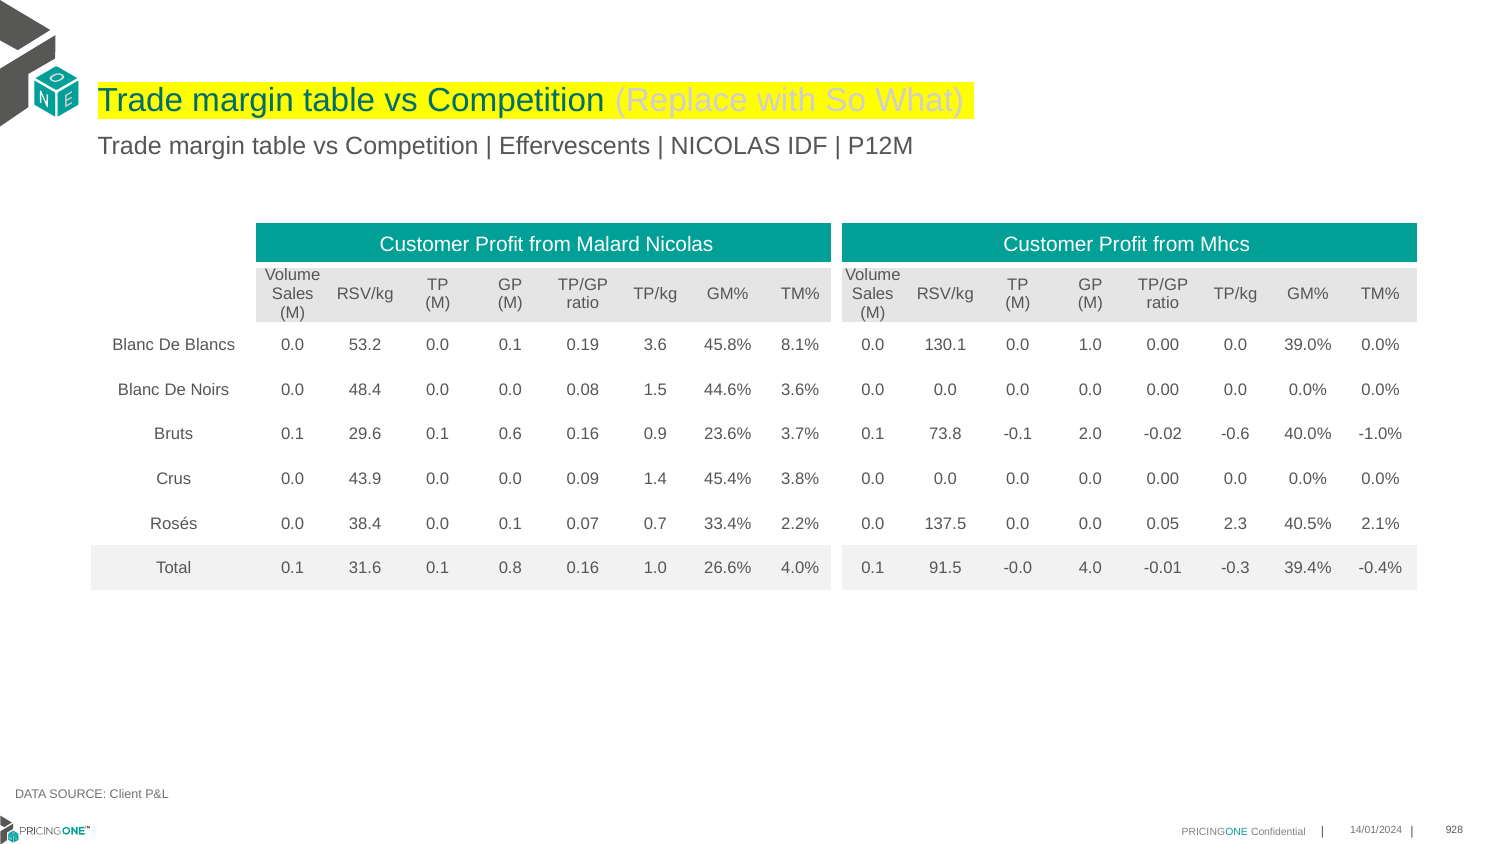

# Trade margin table vs Competition (Replace with So What)
Trade margin table vs Competition | Effervescents | NICOLAS IDF | P12M
|  | Customer Profit from Malard Nicolas |  |  |  |  |  |  |  | Customer Profit from Mhcs |  |  |  |  |  |  |  |
| --- | --- | --- | --- | --- | --- | --- | --- | --- | --- | --- | --- | --- | --- | --- | --- | --- |
|  | Volume Sales (M) | RSV/kg | TP (M) | GP (M) | TP/GP ratio | TP/kg | GM% | TM% | Volume Sales (M) | RSV/kg | TP (M) | GP (M) | TP/GP ratio | TP/kg | GM% | TM% |
| Blanc De Blancs | 0.0 | 53.2 | 0.0 | 0.1 | 0.19 | 3.6 | 45.8% | 8.1% | 0.0 | 130.1 | 0.0 | 1.0 | 0.00 | 0.0 | 39.0% | 0.0% |
| Blanc De Noirs | 0.0 | 48.4 | 0.0 | 0.0 | 0.08 | 1.5 | 44.6% | 3.6% | 0.0 | 0.0 | 0.0 | 0.0 | 0.00 | 0.0 | 0.0% | 0.0% |
| Bruts | 0.1 | 29.6 | 0.1 | 0.6 | 0.16 | 0.9 | 23.6% | 3.7% | 0.1 | 73.8 | -0.1 | 2.0 | -0.02 | -0.6 | 40.0% | -1.0% |
| Crus | 0.0 | 43.9 | 0.0 | 0.0 | 0.09 | 1.4 | 45.4% | 3.8% | 0.0 | 0.0 | 0.0 | 0.0 | 0.00 | 0.0 | 0.0% | 0.0% |
| Rosés | 0.0 | 38.4 | 0.0 | 0.1 | 0.07 | 0.7 | 33.4% | 2.2% | 0.0 | 137.5 | 0.0 | 0.0 | 0.05 | 2.3 | 40.5% | 2.1% |
| Total | 0.1 | 31.6 | 0.1 | 0.8 | 0.16 | 1.0 | 26.6% | 4.0% | 0.1 | 91.5 | -0.0 | 4.0 | -0.01 | -0.3 | 39.4% | -0.4% |
DATA SOURCE: Client P&L

14/01/2024
928